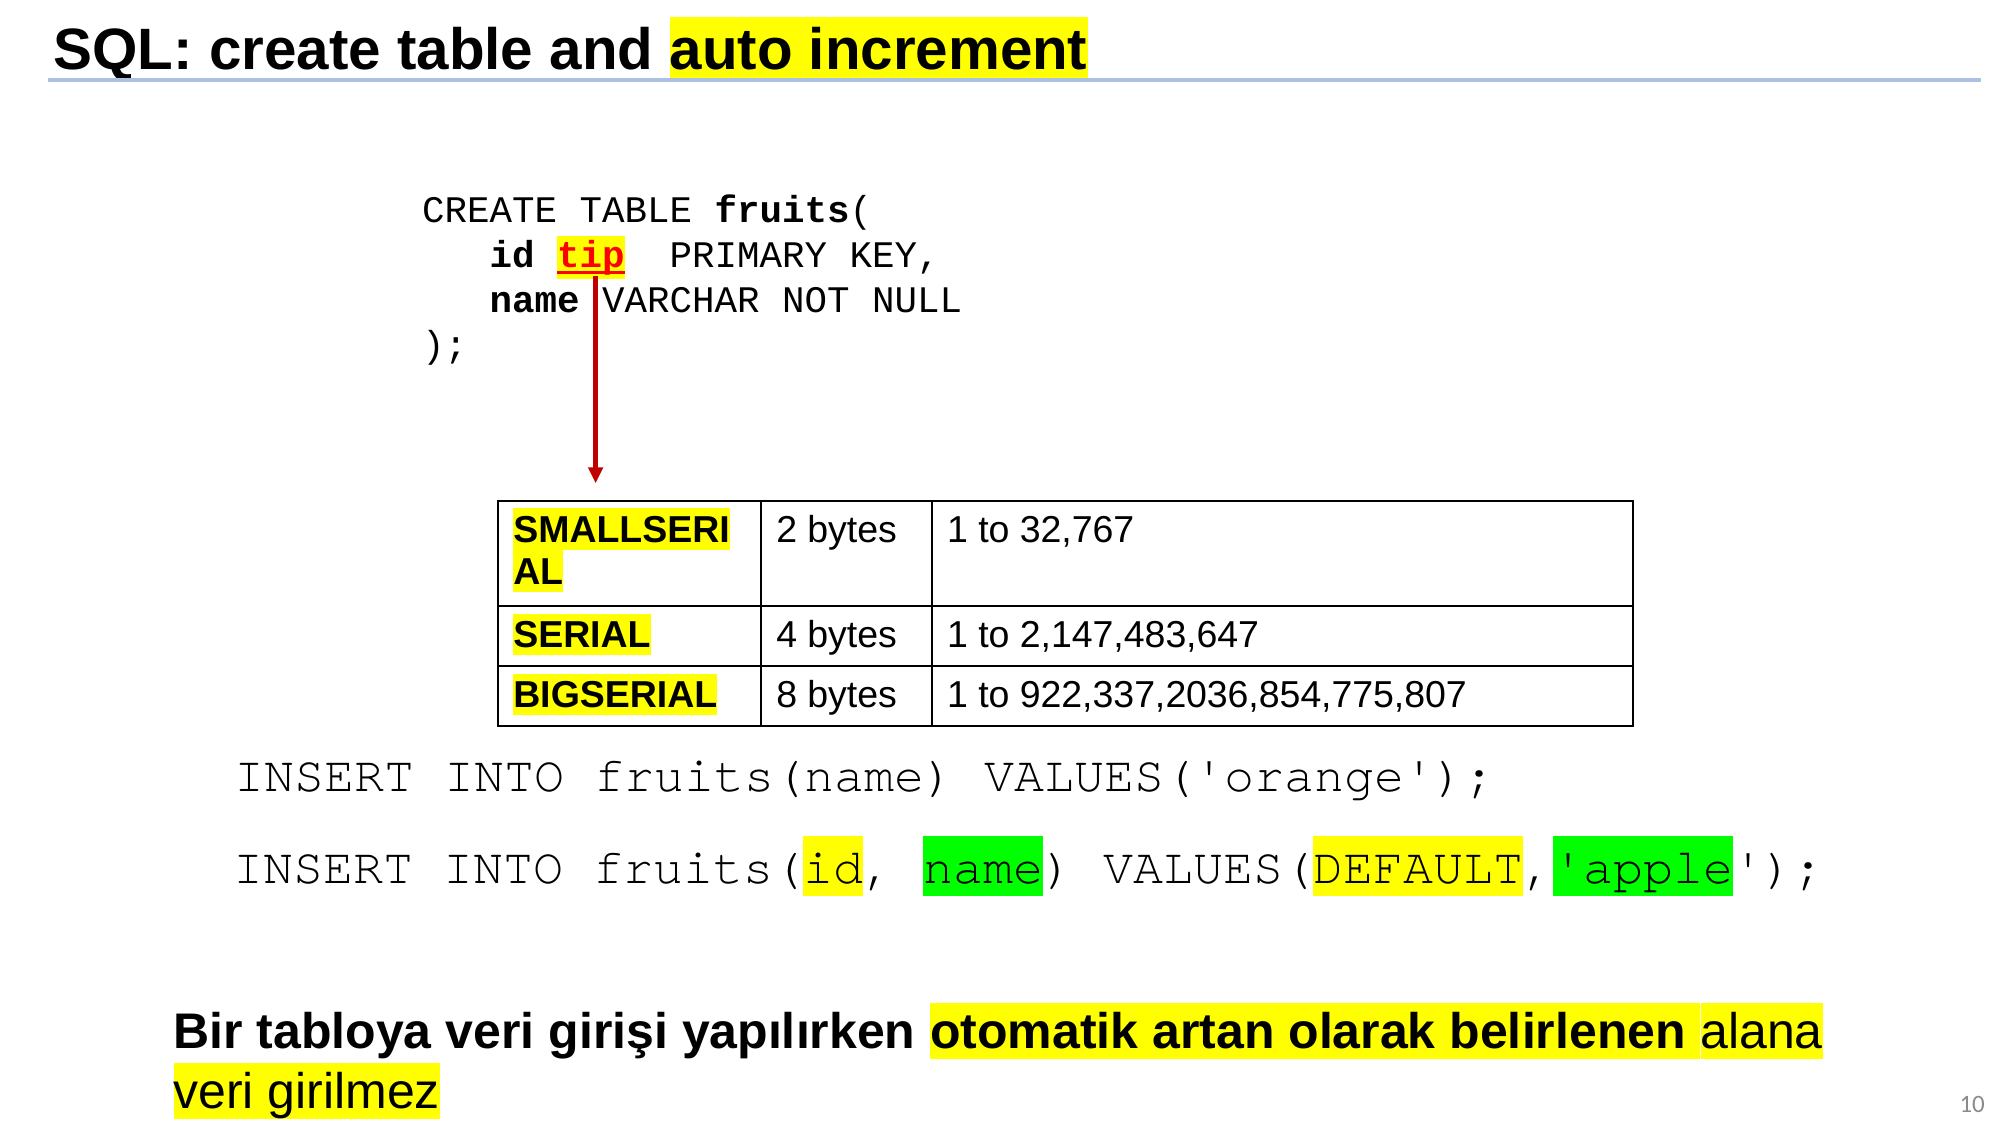

SQL: create table and auto increment
CREATE TABLE fruits(
   id tip  PRIMARY KEY,
   name VARCHAR NOT NULL
);
| SMALLSERIAL | 2 bytes | 1 to 32,767 |
| --- | --- | --- |
| SERIAL | 4 bytes | 1 to 2,147,483,647 |
| BIGSERIAL | 8 bytes | 1 to 922,337,2036,854,775,807 |
INSERT INTO fruits(name) VALUES('orange');
INSERT INTO fruits(id, name) VALUES(DEFAULT,'apple');
Bir tabloya veri girişi yapılırken otomatik artan olarak belirlenen alana veri girilmez
10